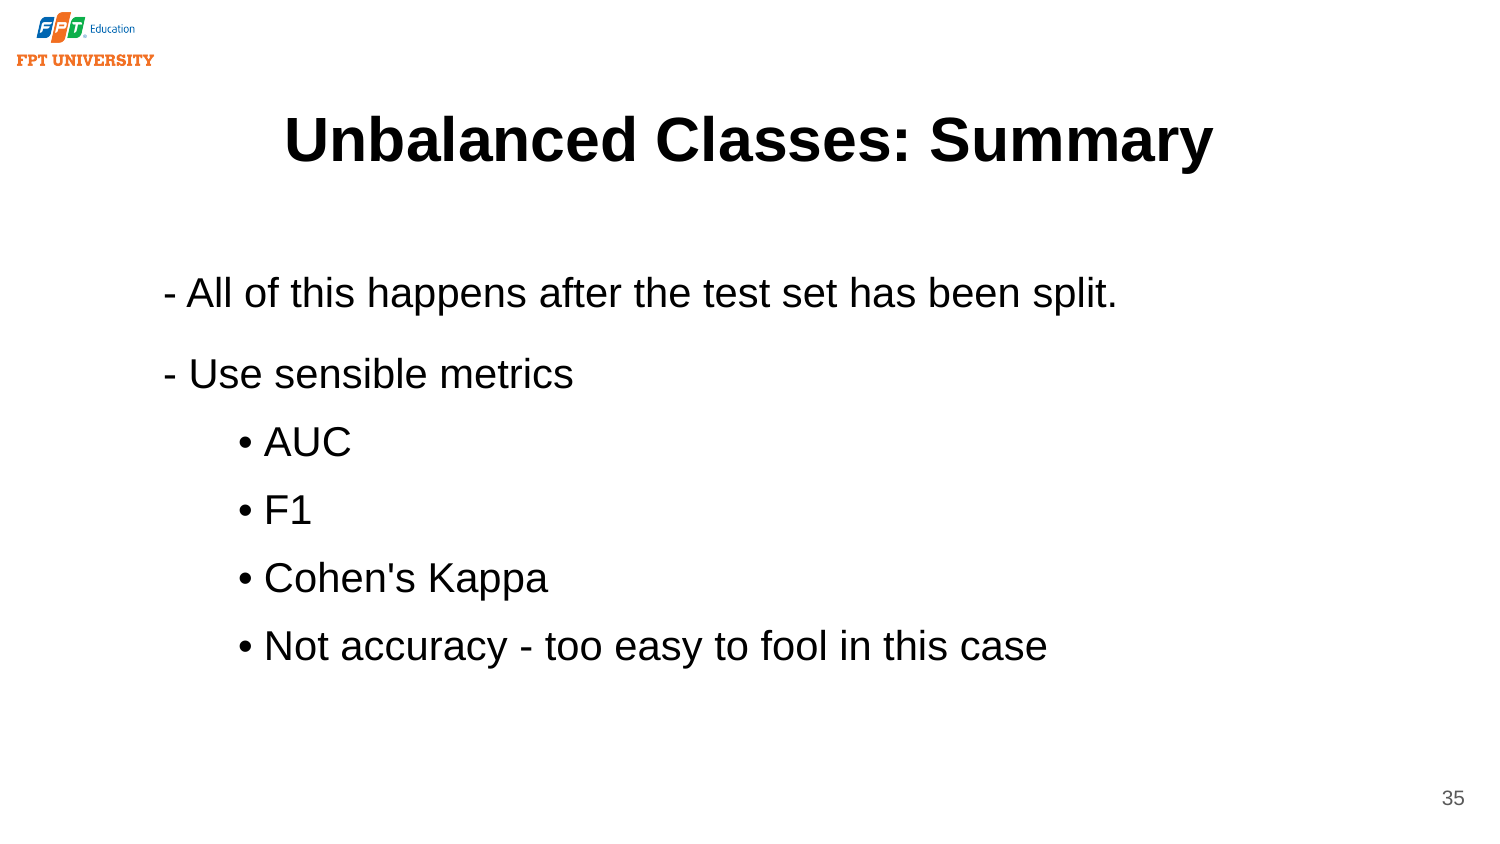

# Unbalanced Classes: Summary
- All of this happens after the test set has been split.

- Use sensible metrics
• AUC
• F1
• Cohen's Kappa
• Not accuracy - too easy to fool in this case
35